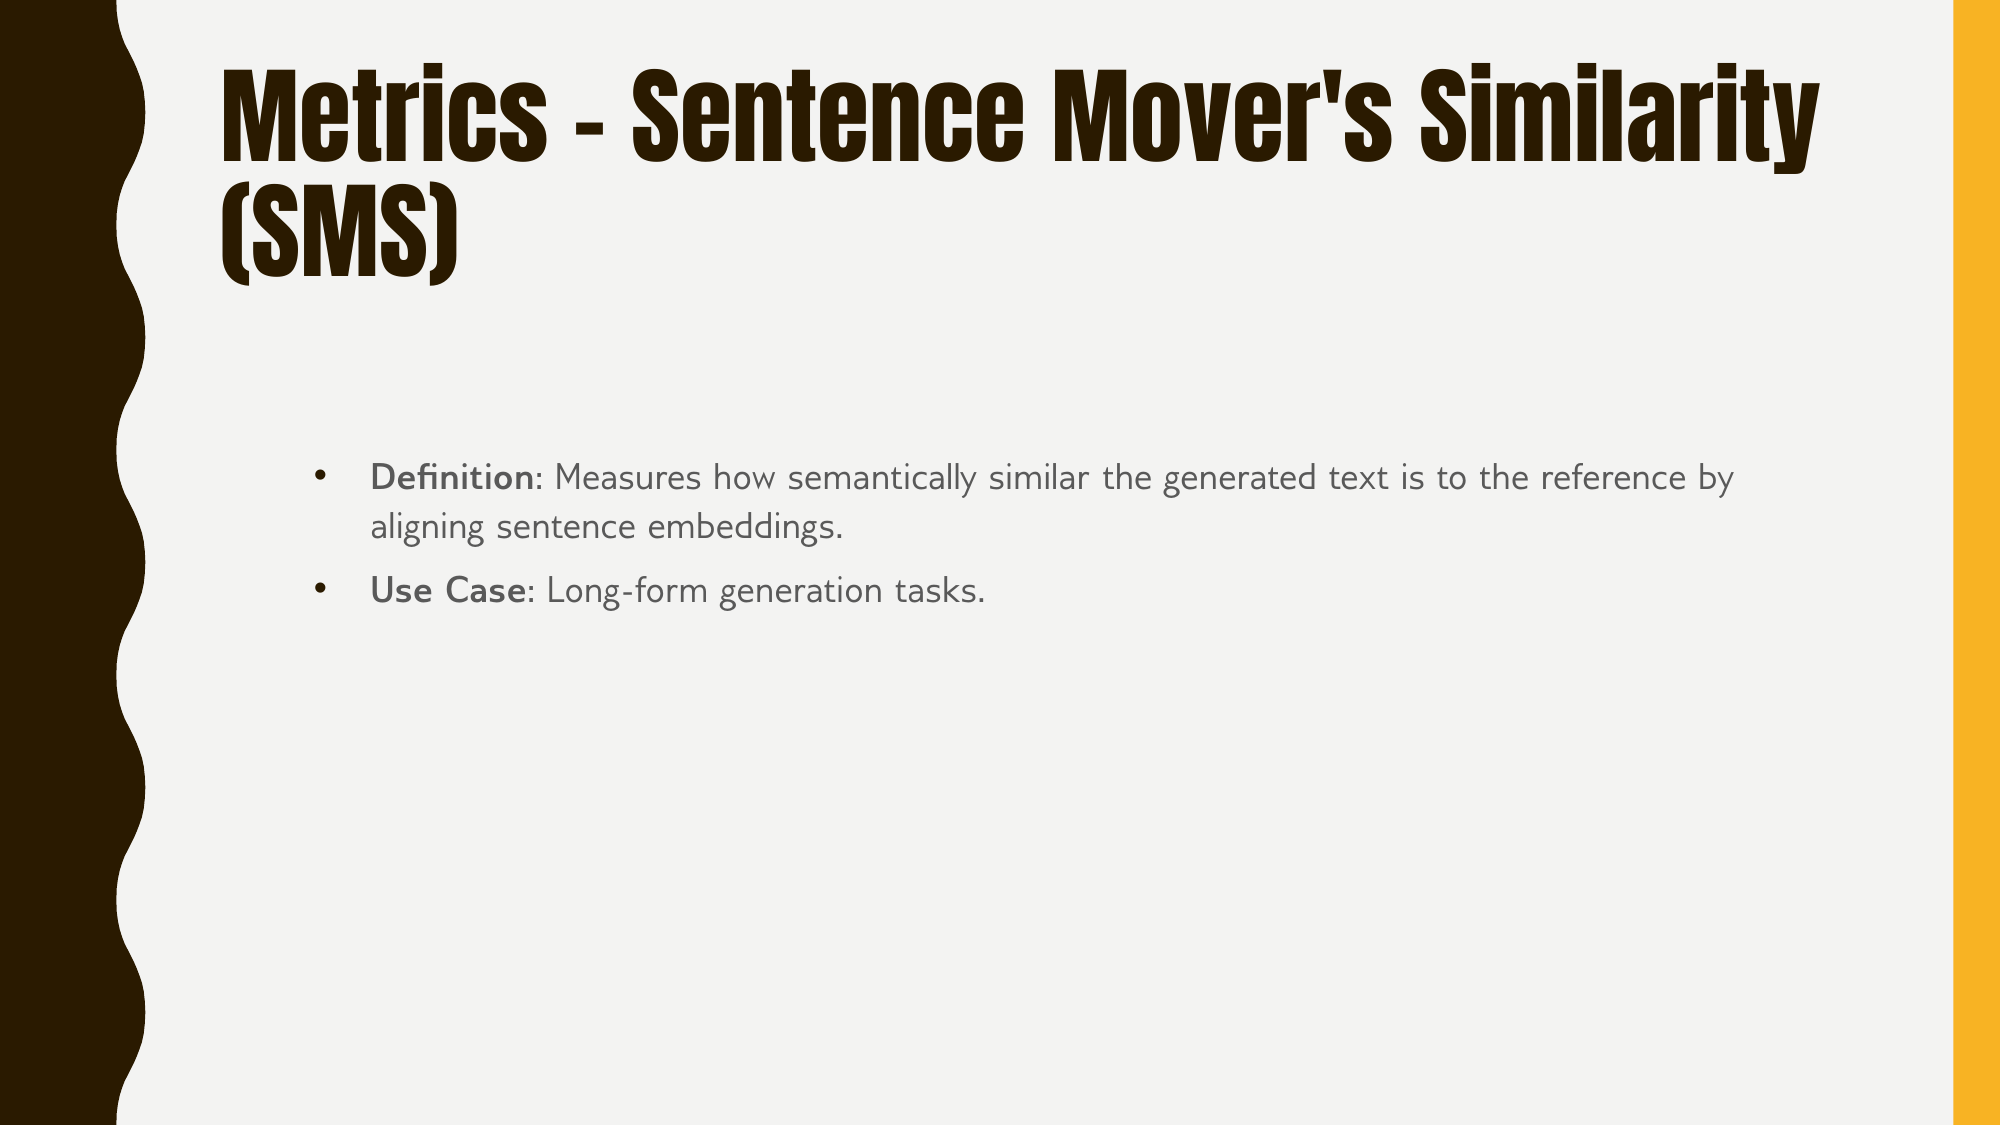

# Metrics - Sentence Mover's Similarity (SMS)

Definition: Measures how semantically similar the generated text is to the reference by aligning sentence embeddings.
Use Case: Long-form generation tasks.